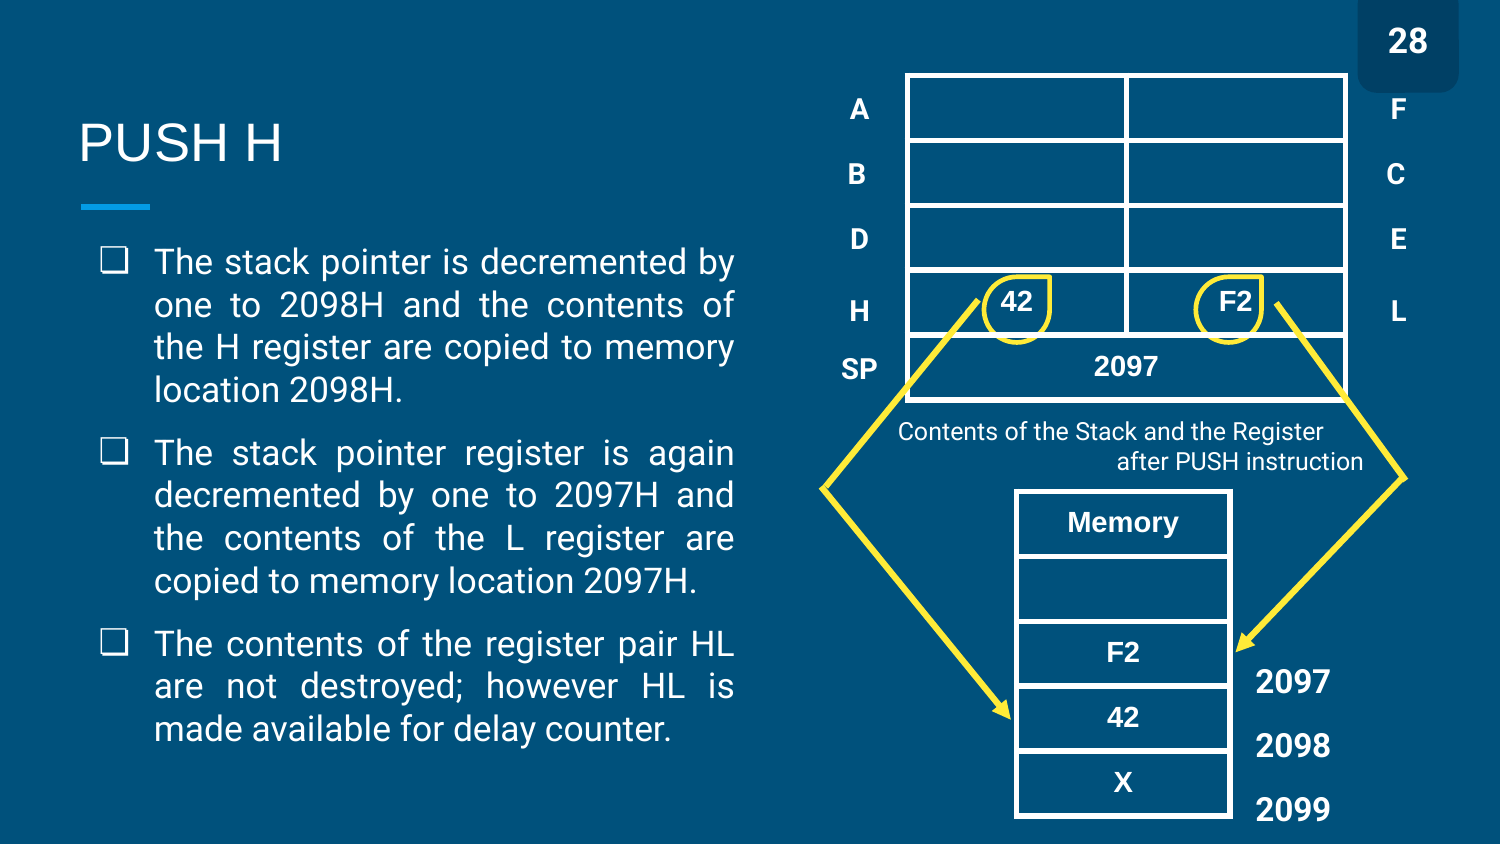

28
# PUSH H
A
F
|  |  |
| --- | --- |
|  |  |
|  |  |
| 42 | F2 |
| 2097 |  |
B
C
D
E
The stack pointer is decremented by one to 2098H and the contents of the H register are copied to memory location 2098H.
The stack pointer register is again decremented by one to 2097H and the contents of the L register are copied to memory location 2097H.
The contents of the register pair HL are not destroyed; however HL is made available for delay counter.

H

L
SP
Contents of the Stack and the Register
	           after PUSH instruction
| Memory |
| --- |
|  |
| F2 |
| 42 |
| X |
2097
2098
2099